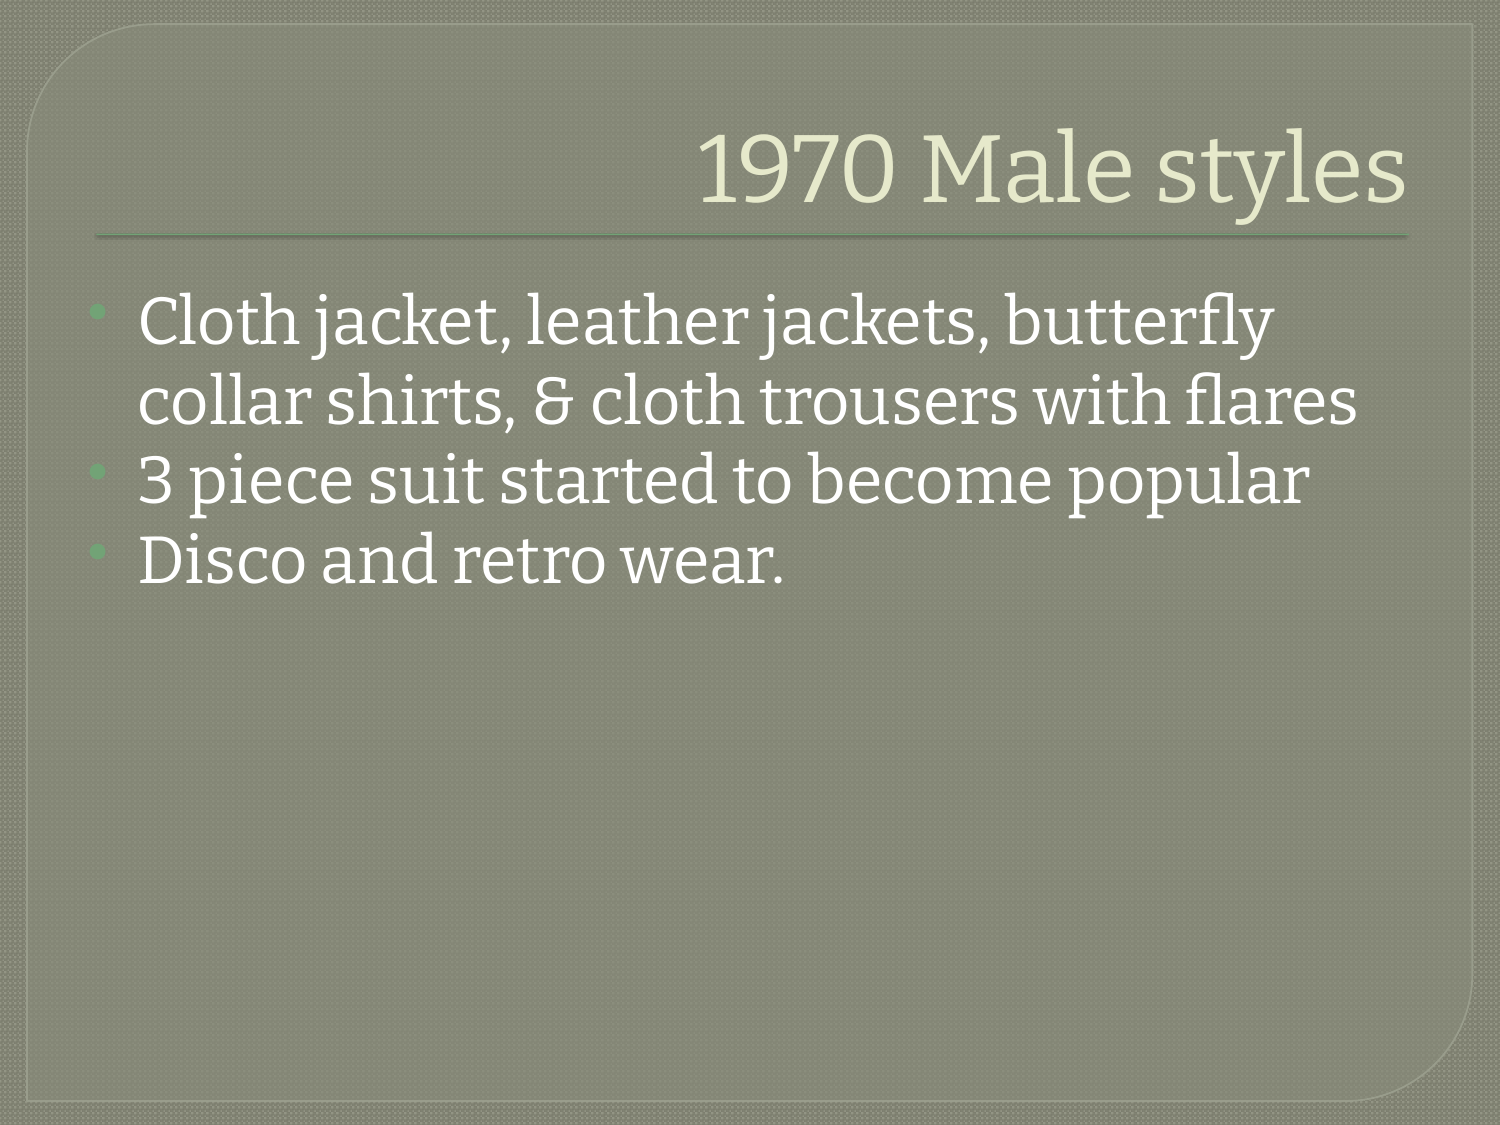

# 1970 Male styles
Cloth jacket, leather jackets, butterfly collar shirts, & cloth trousers with flares
3 piece suit started to become popular
Disco and retro wear.